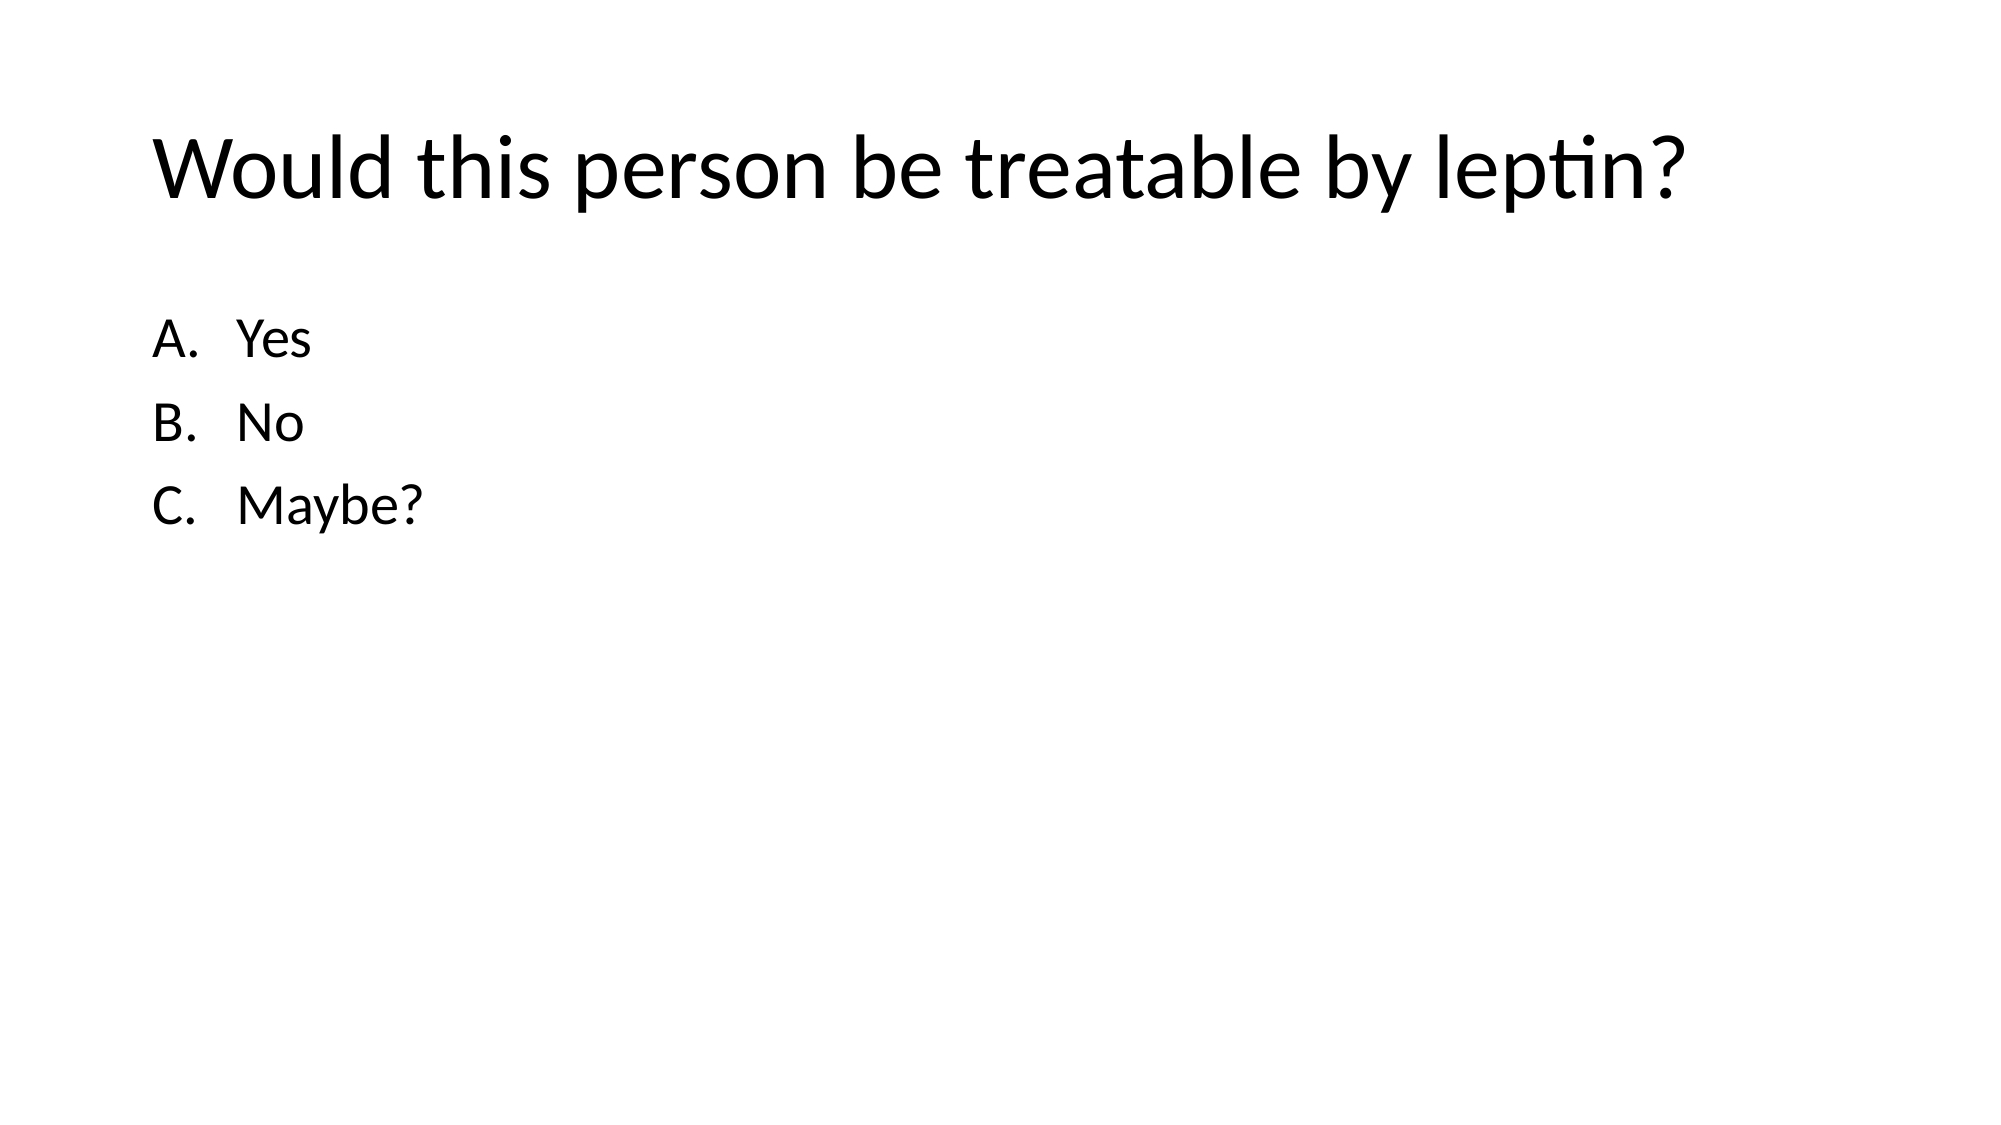

# Would this person be treatable by leptin?
Yes
No
Maybe?